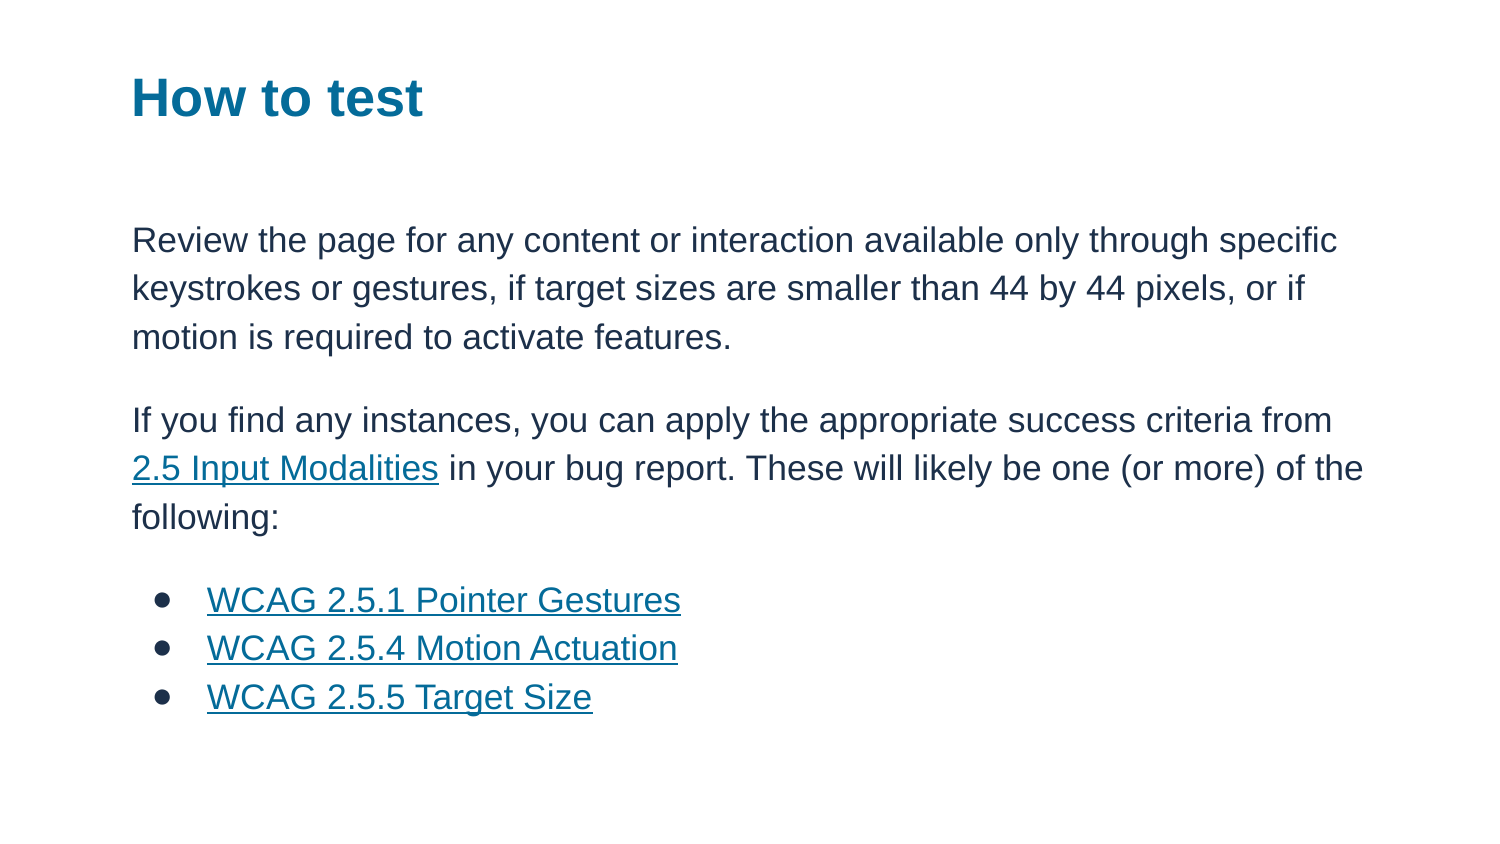

# How to test
Review the page for any content or interaction available only through specific keystrokes or gestures, if target sizes are smaller than 44 by 44 pixels, or if motion is required to activate features.
If you find any instances, you can apply the appropriate success criteria from 2.5 Input Modalities in your bug report. These will likely be one (or more) of the following:
WCAG 2.5.1 Pointer Gestures
WCAG 2.5.4 Motion Actuation
WCAG 2.5.5 Target Size